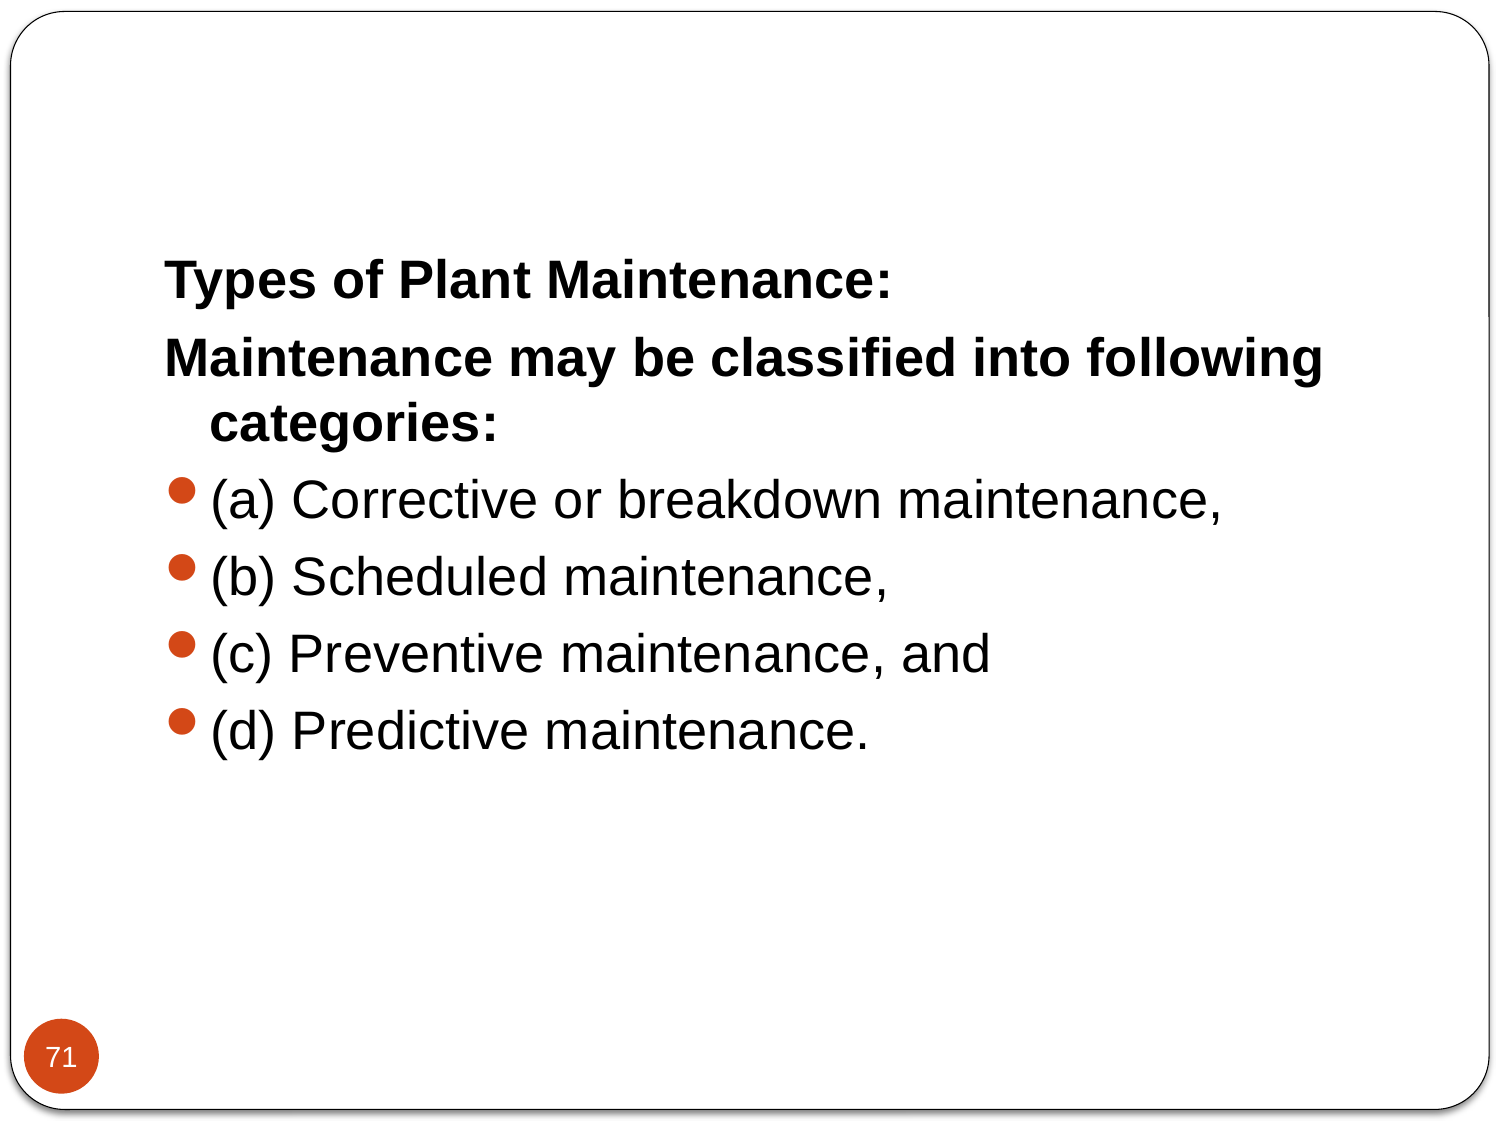

Types of Plant Maintenance:
Maintenance may be classified into following categories:
(a) Corrective or breakdown maintenance,
(b) Scheduled maintenance,
(c) Preventive maintenance, and
(d) Predictive maintenance.

71